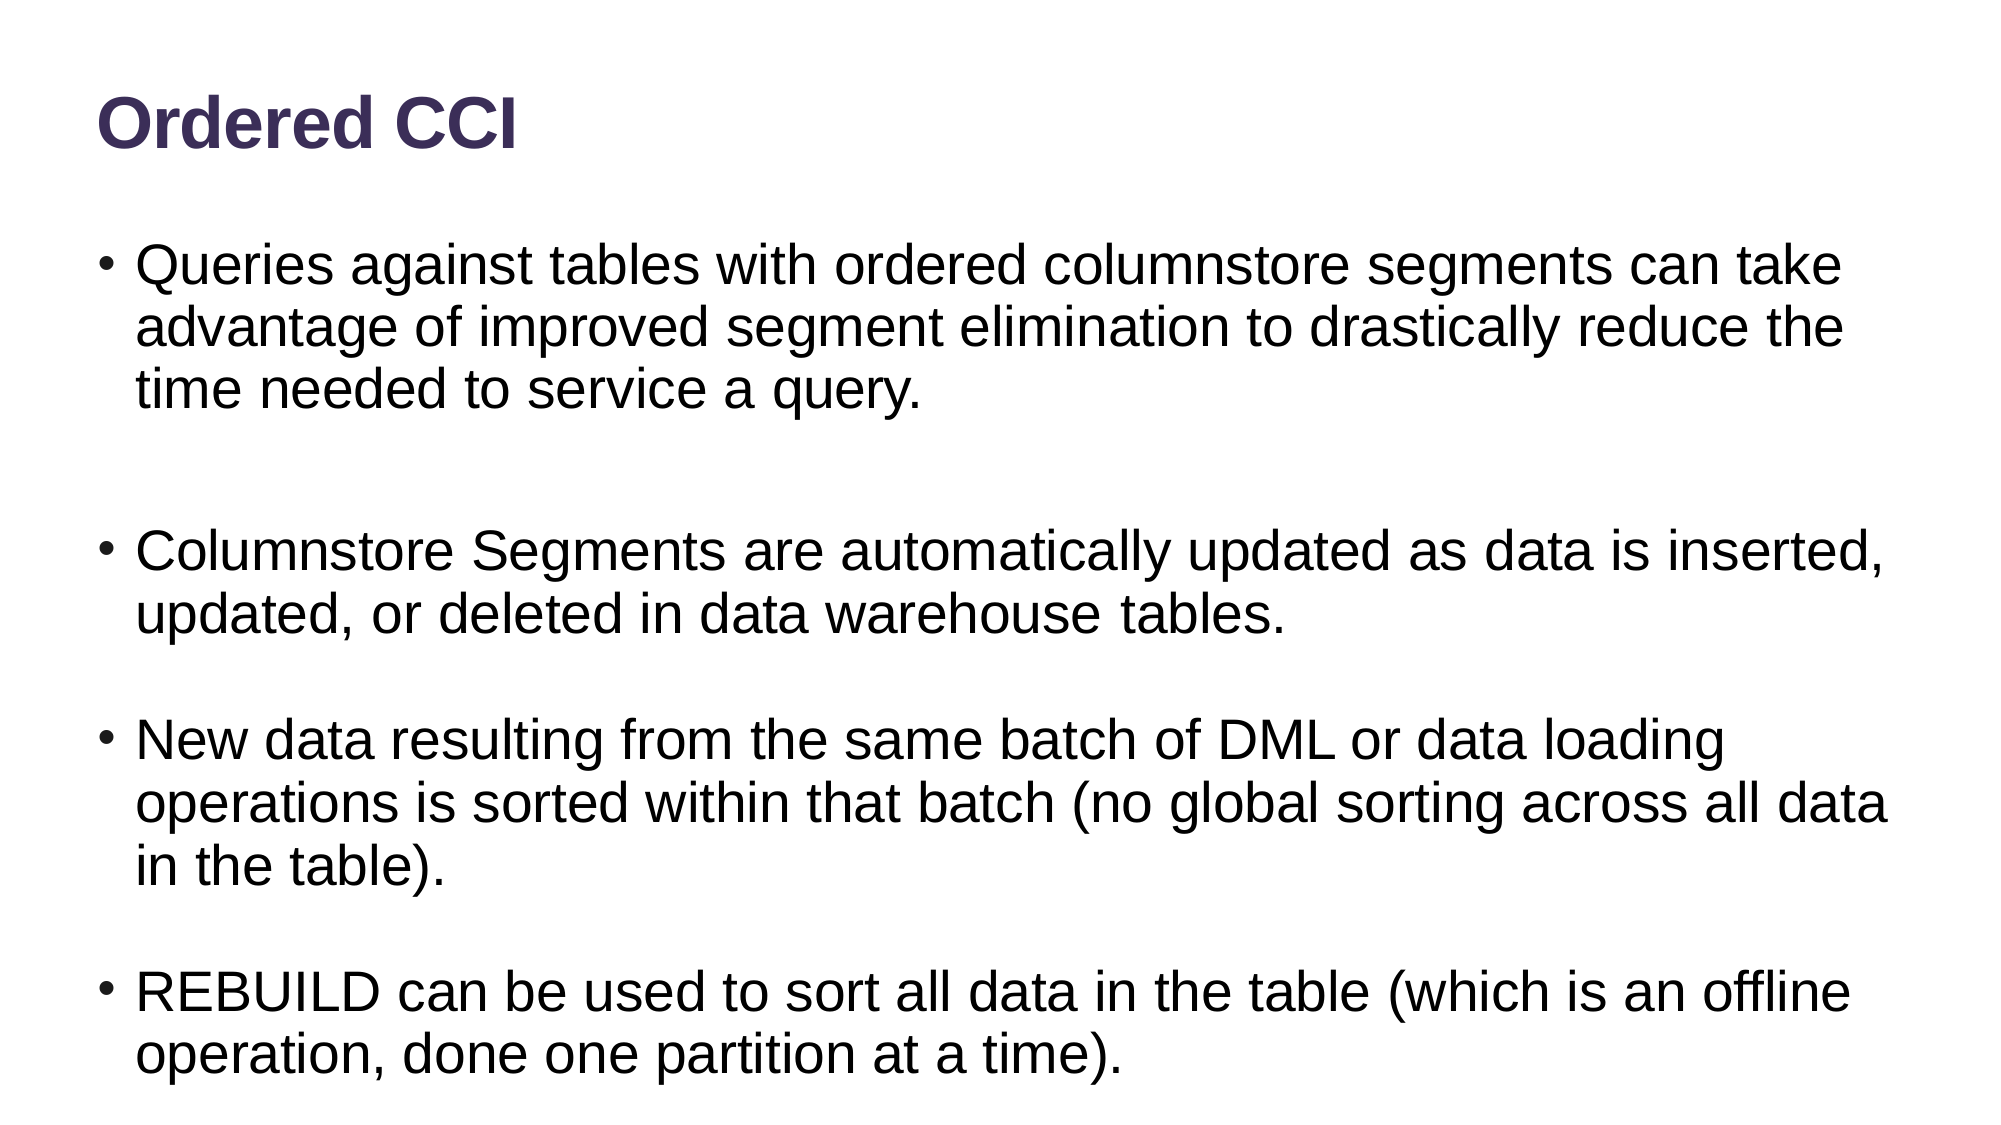

# Ordered CCI
Queries against tables with ordered columnstore segments can take  advantage of improved segment elimination to drastically reduce the  time needed to service a query.

Columnstore Segments are automatically updated as data is inserted,  updated, or deleted in data warehouse tables.

New data resulting from the same batch of DML or data loading operations is sorted within that batch (no global sorting across all data in the table).

REBUILD can be used to sort all data in the table (which is an offline operation, done one partition at a time).